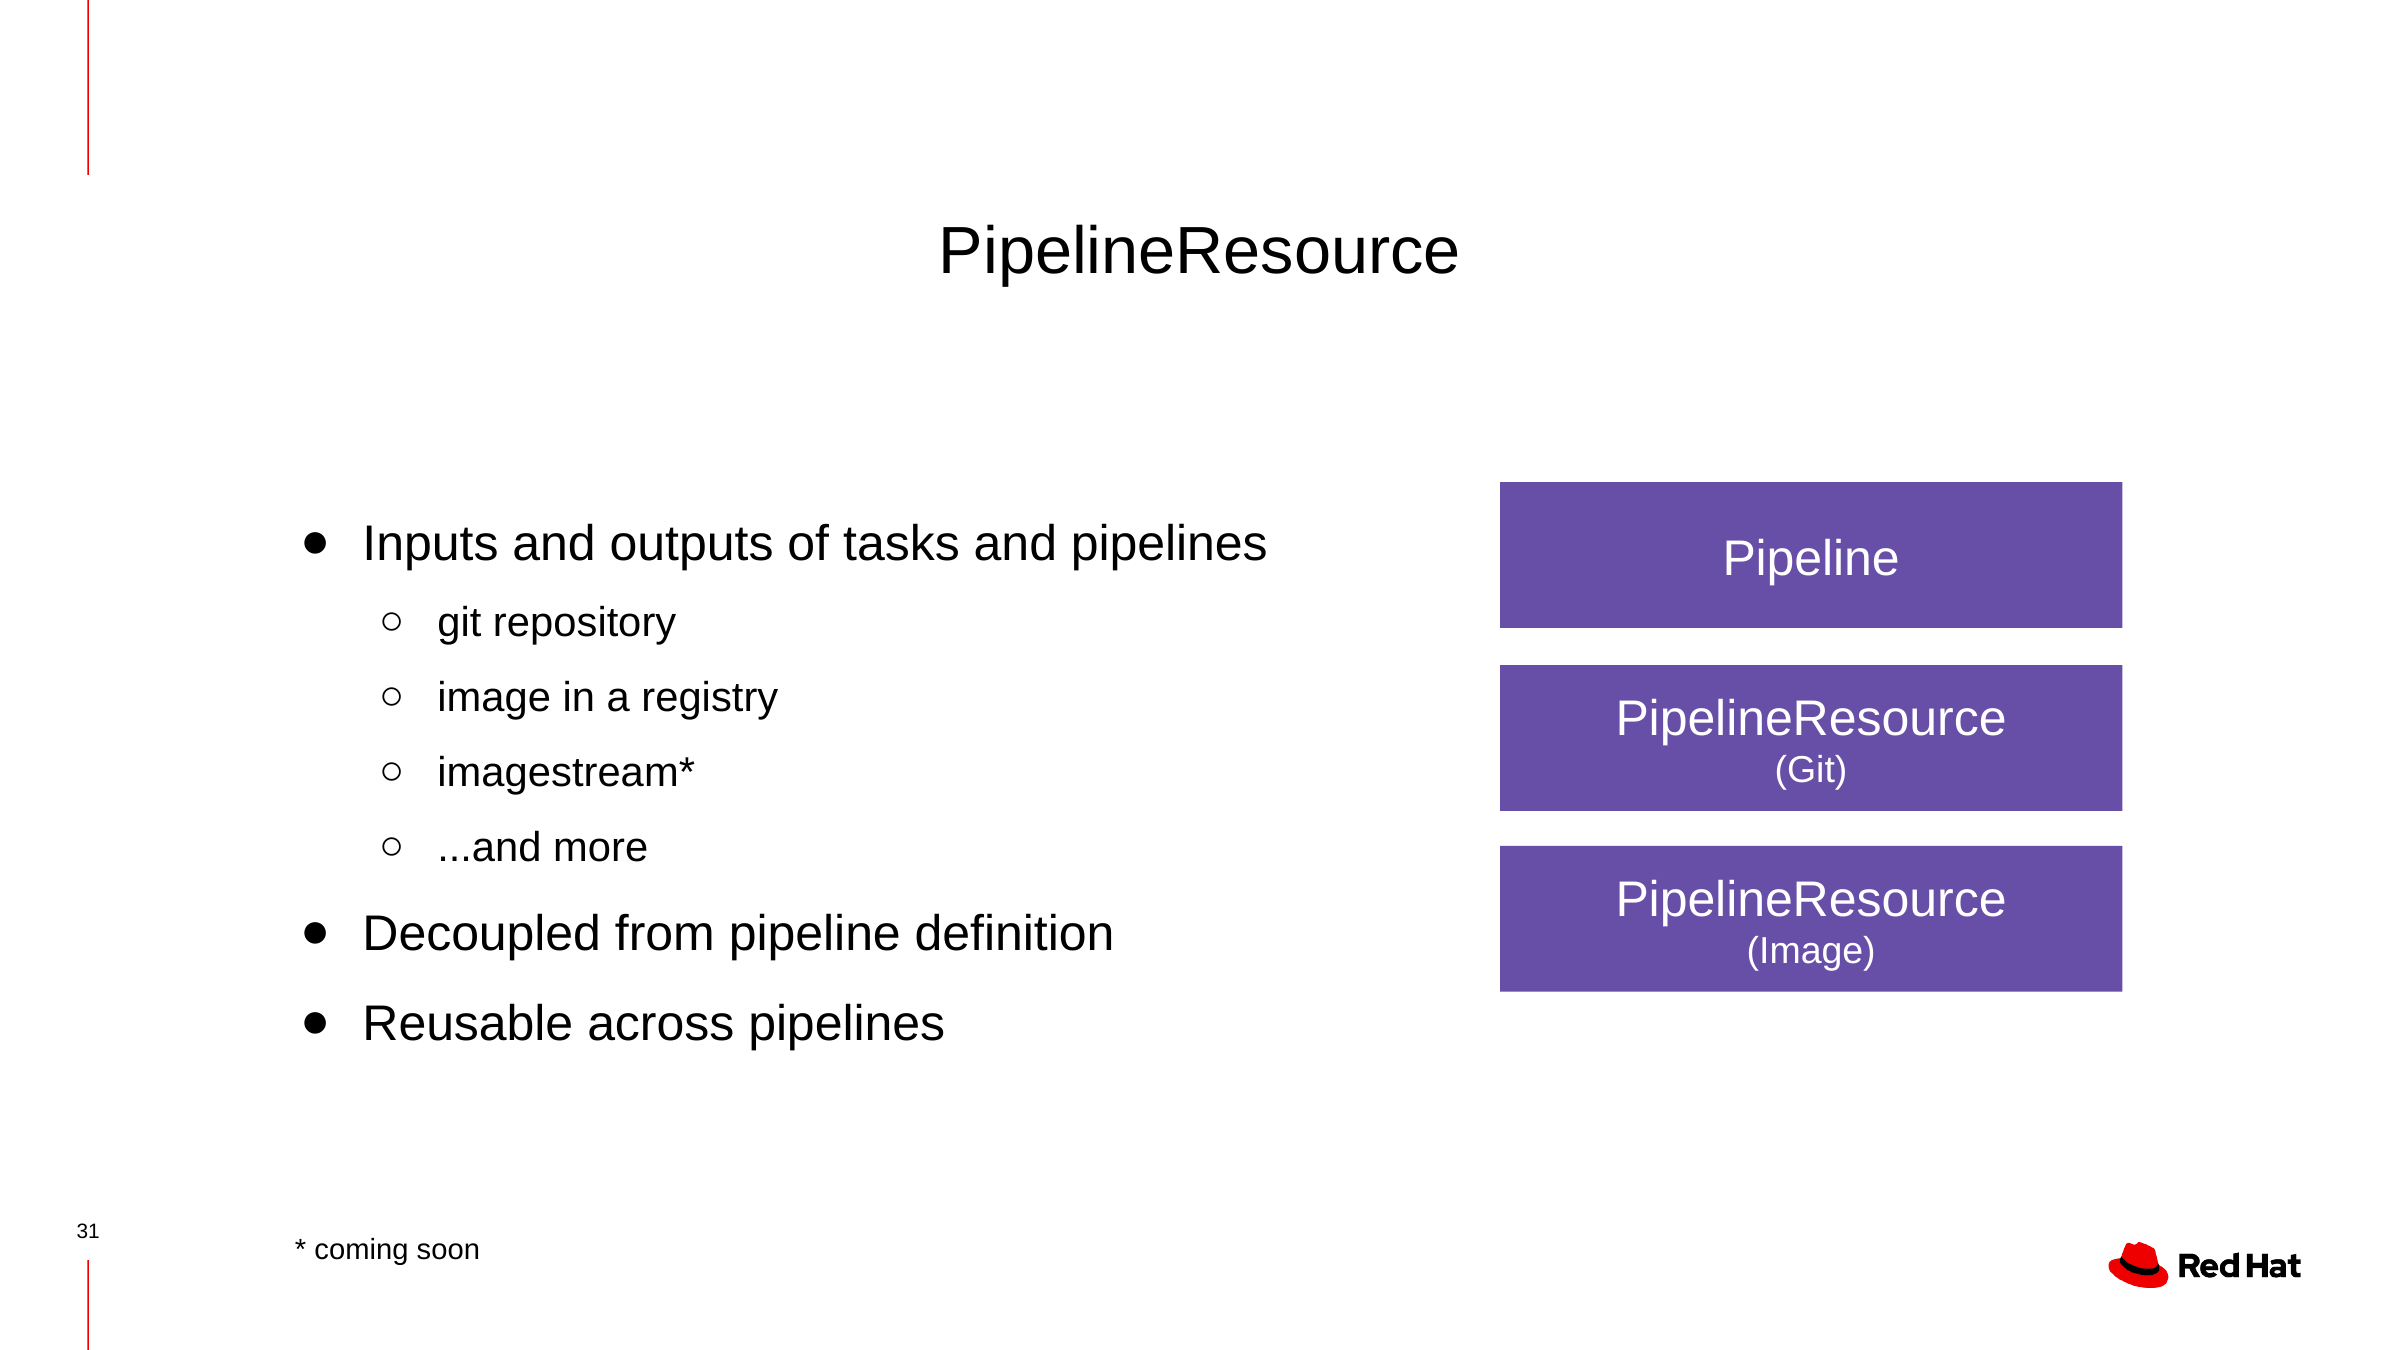

PipelineResource
Inputs and outputs of tasks and pipelines
git repository
image in a registry
imagestream*
...and more
Decoupled from pipeline definition
Reusable across pipelines
Pipeline
PipelineResource
(Git)
PipelineResource
(Image)
31
* coming soon